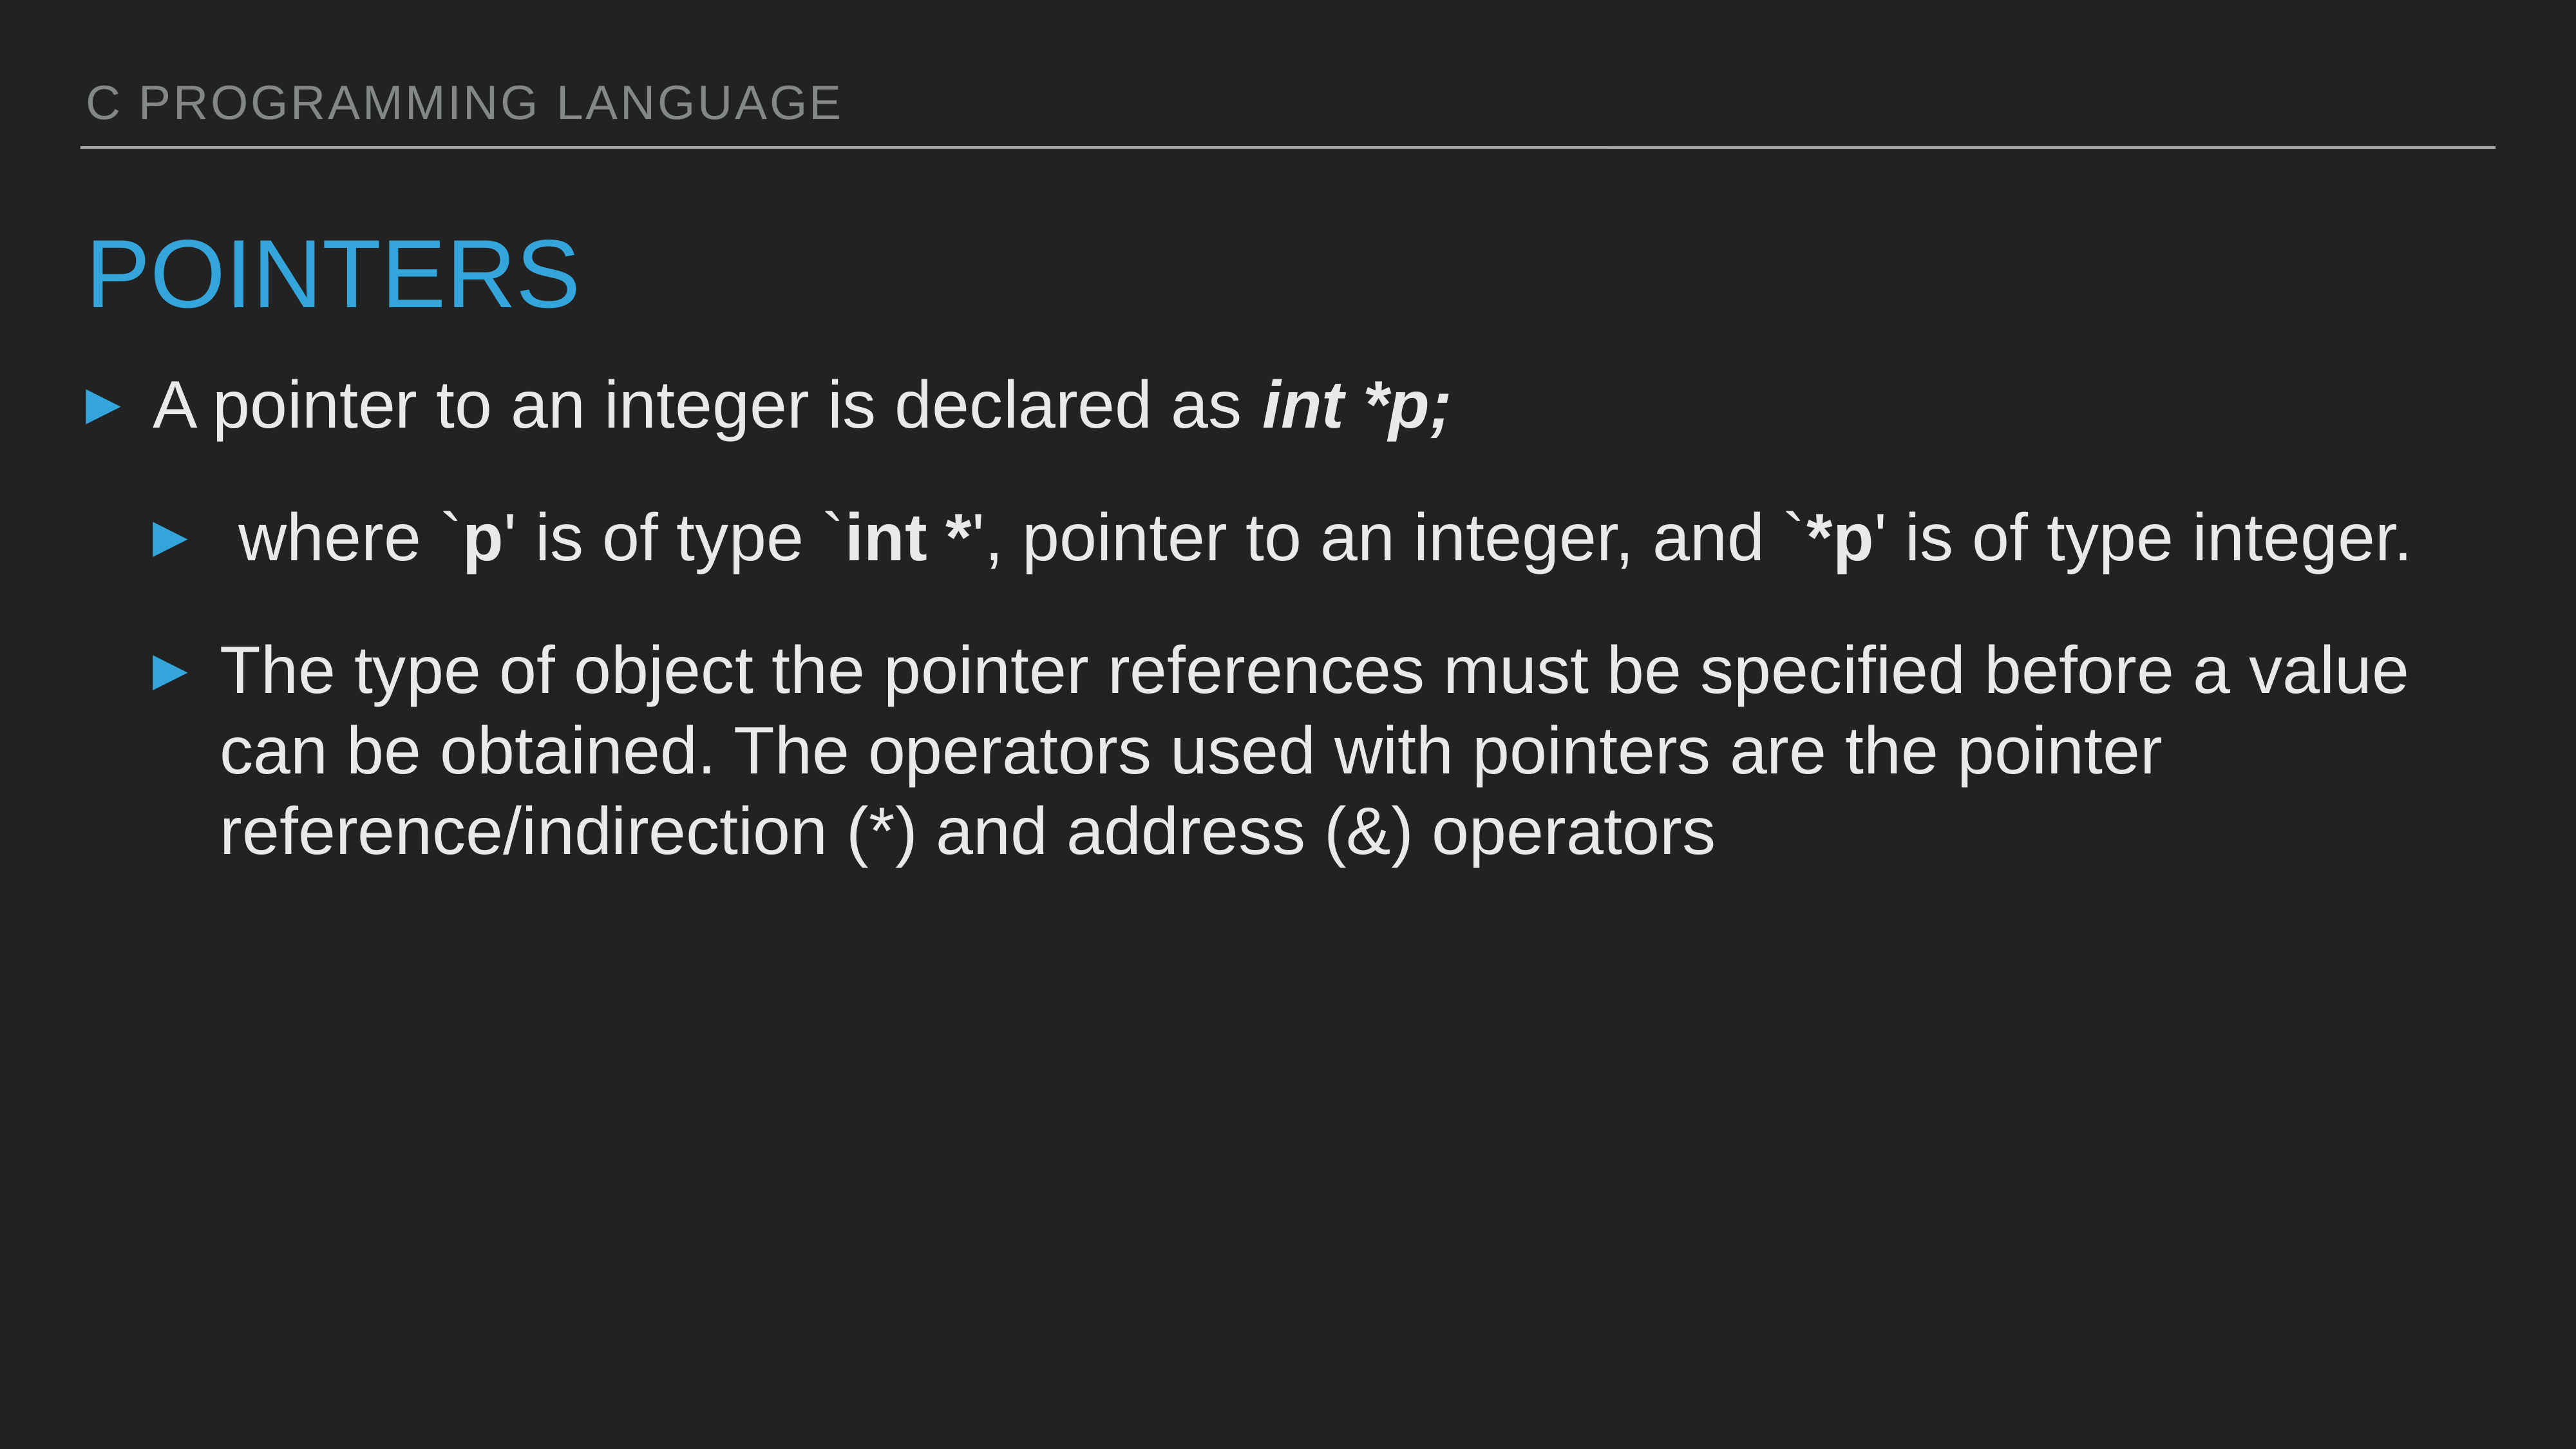

C programming language
# Pointers
A pointer to an integer is declared as int *p;
 where `p' is of type `int *', pointer to an integer, and `*p' is of type integer.
The type of object the pointer references must be specified before a value can be obtained. The operators used with pointers are the pointer reference/indirection (*) and address (&) operators